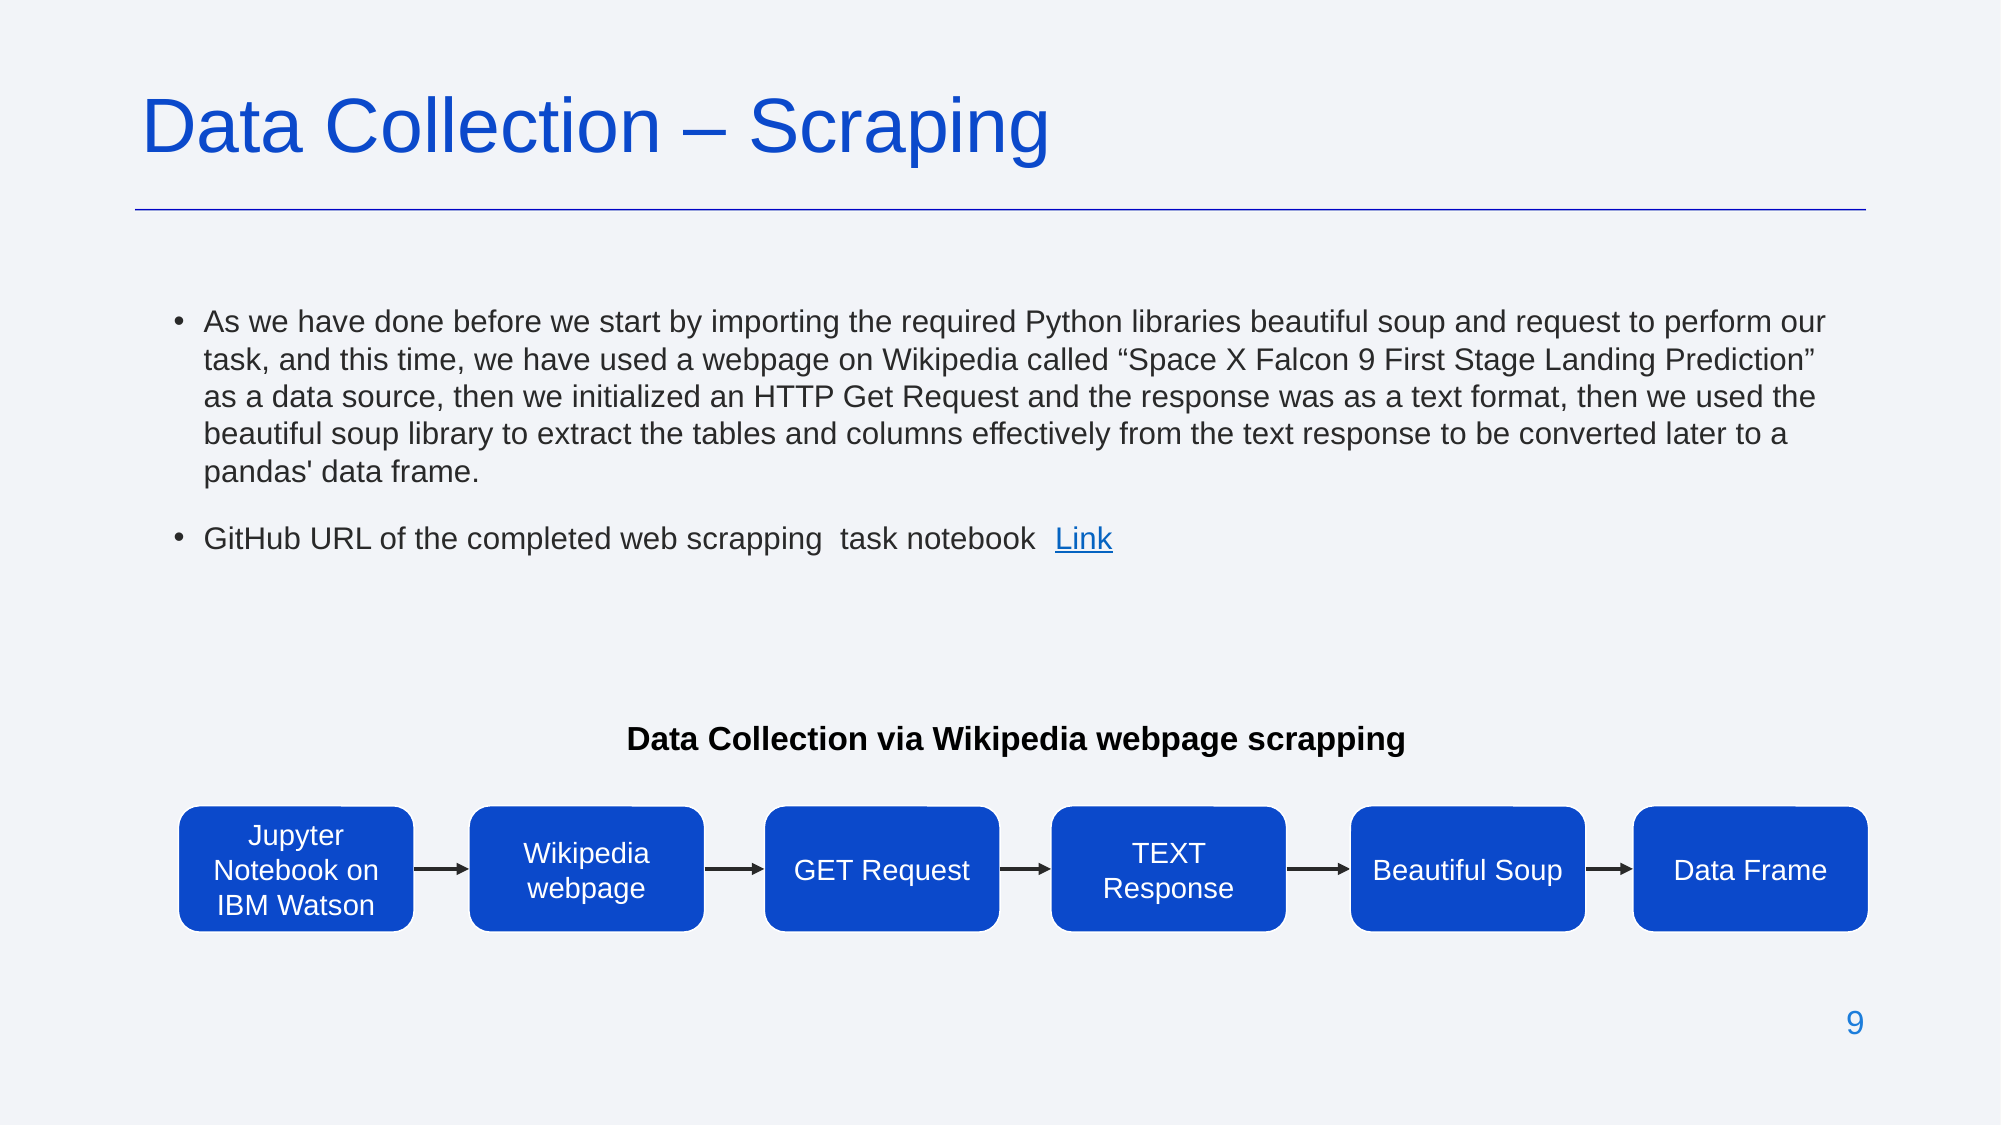

Data Collection – Scraping
As we have done before we start by importing the required Python libraries beautiful soup and request to perform our task, and this time, we have used a webpage on Wikipedia called “Space X Falcon 9 First Stage Landing Prediction” as a data source, then we initialized an HTTP Get Request and the response was as a text format, then we used the beautiful soup library to extract the tables and columns effectively from the text response to be converted later to a pandas' data frame.
GitHub URL of the completed web scrapping  task notebook  Link
Data Collection via Wikipedia webpage scrapping
Jupyter Notebook on IBM Watson
Wikipedia webpage
GET Request
TEXT Response
Beautiful Soup
Data Frame
9